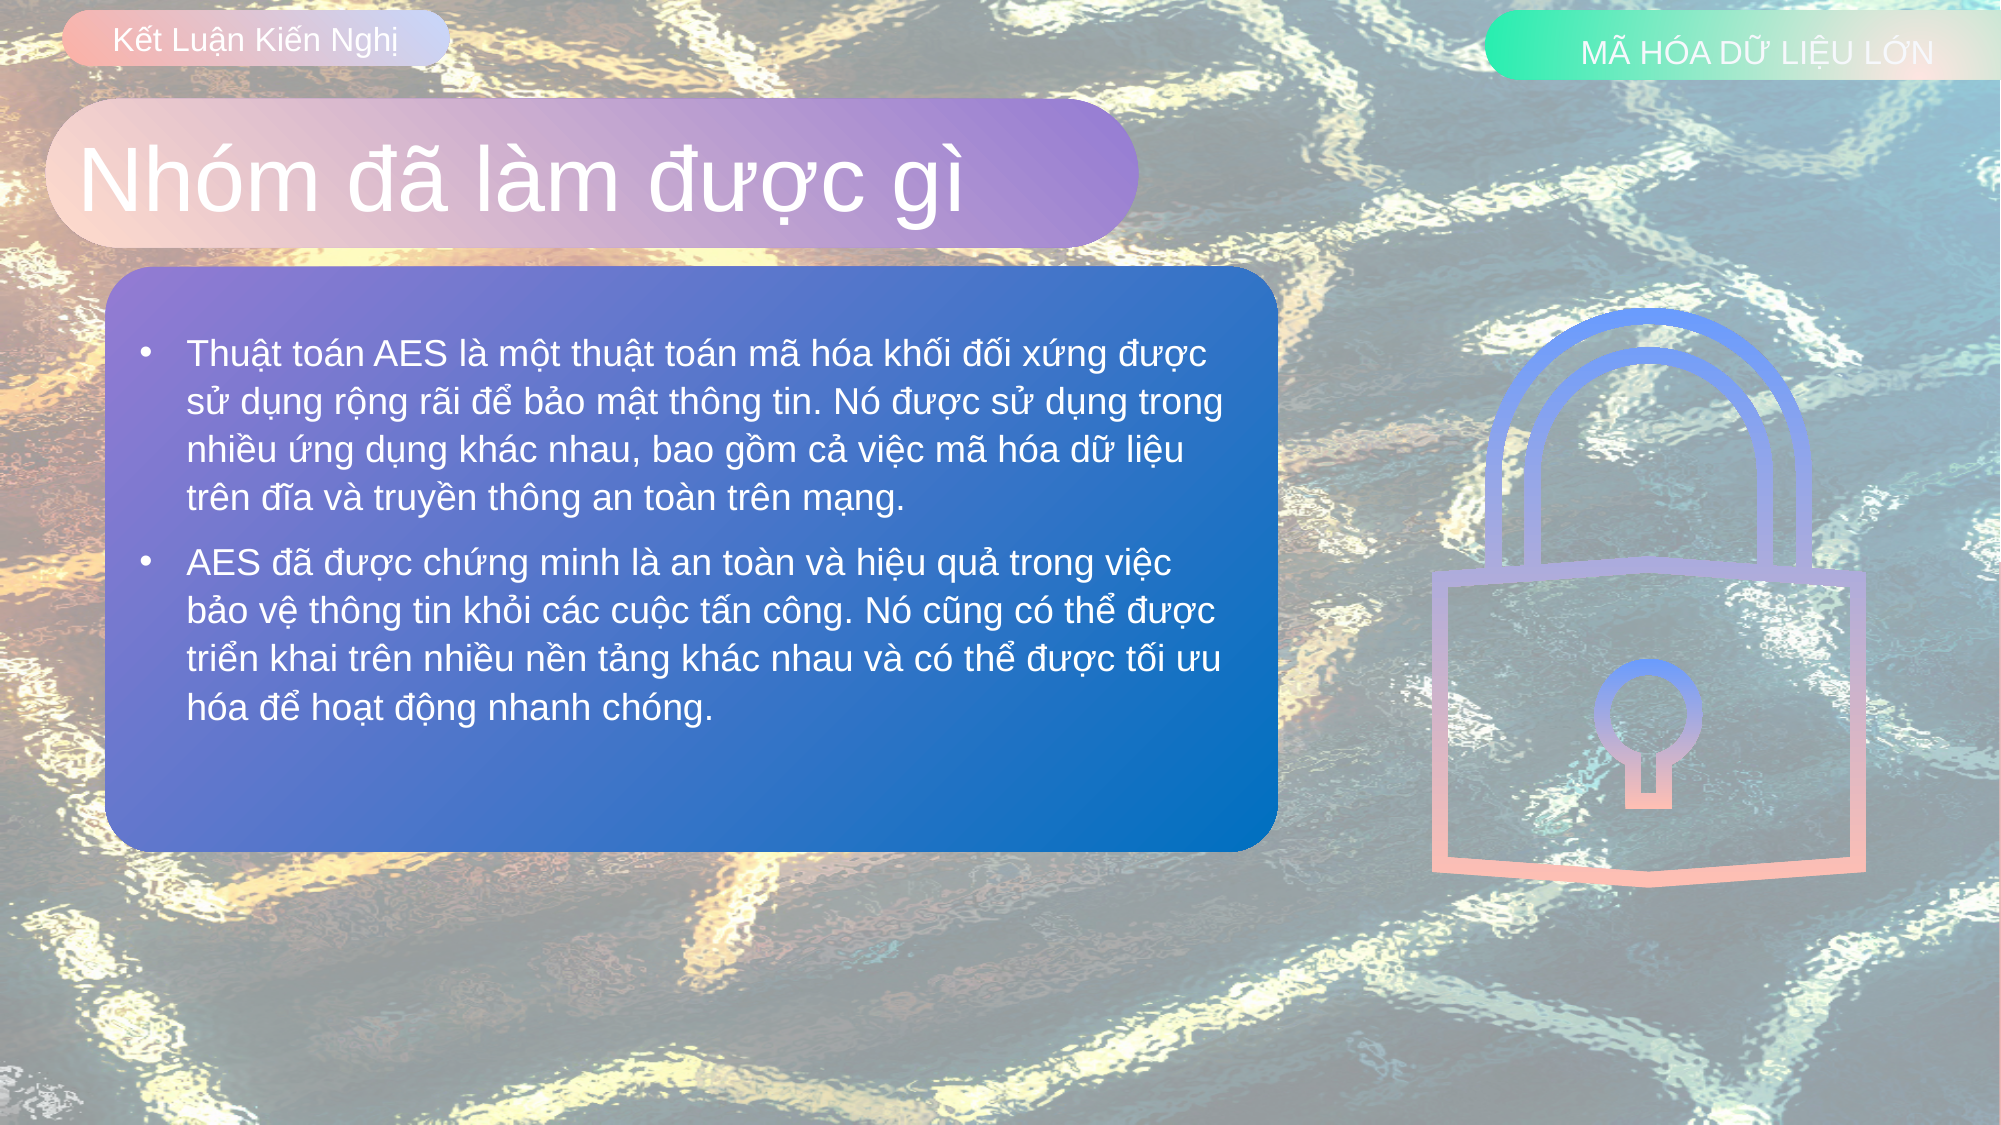

Kết Luận Kiến Nghị
MÃ HÓA DỮ LIỆU LỚN
Nhóm đã làm được gì
Nhóm Đã Làm Được Gì

Thuật toán AES là một thuật toán mã hóa khối đối xứng được sử dụng rộng rãi để bảo mật thông tin. Nó được sử dụng trong nhiều ứng dụng khác nhau, bao gồm cả việc mã hóa dữ liệu trên đĩa và truyền thông an toàn trên mạng.
AES đã được chứng minh là an toàn và hiệu quả trong việc bảo vệ thông tin khỏi các cuộc tấn công. Nó cũng có thể được triển khai trên nhiều nền tảng khác nhau và có thể được tối ưu hóa để hoạt động nhanh chóng.

Kết Luận Kiến Nghị